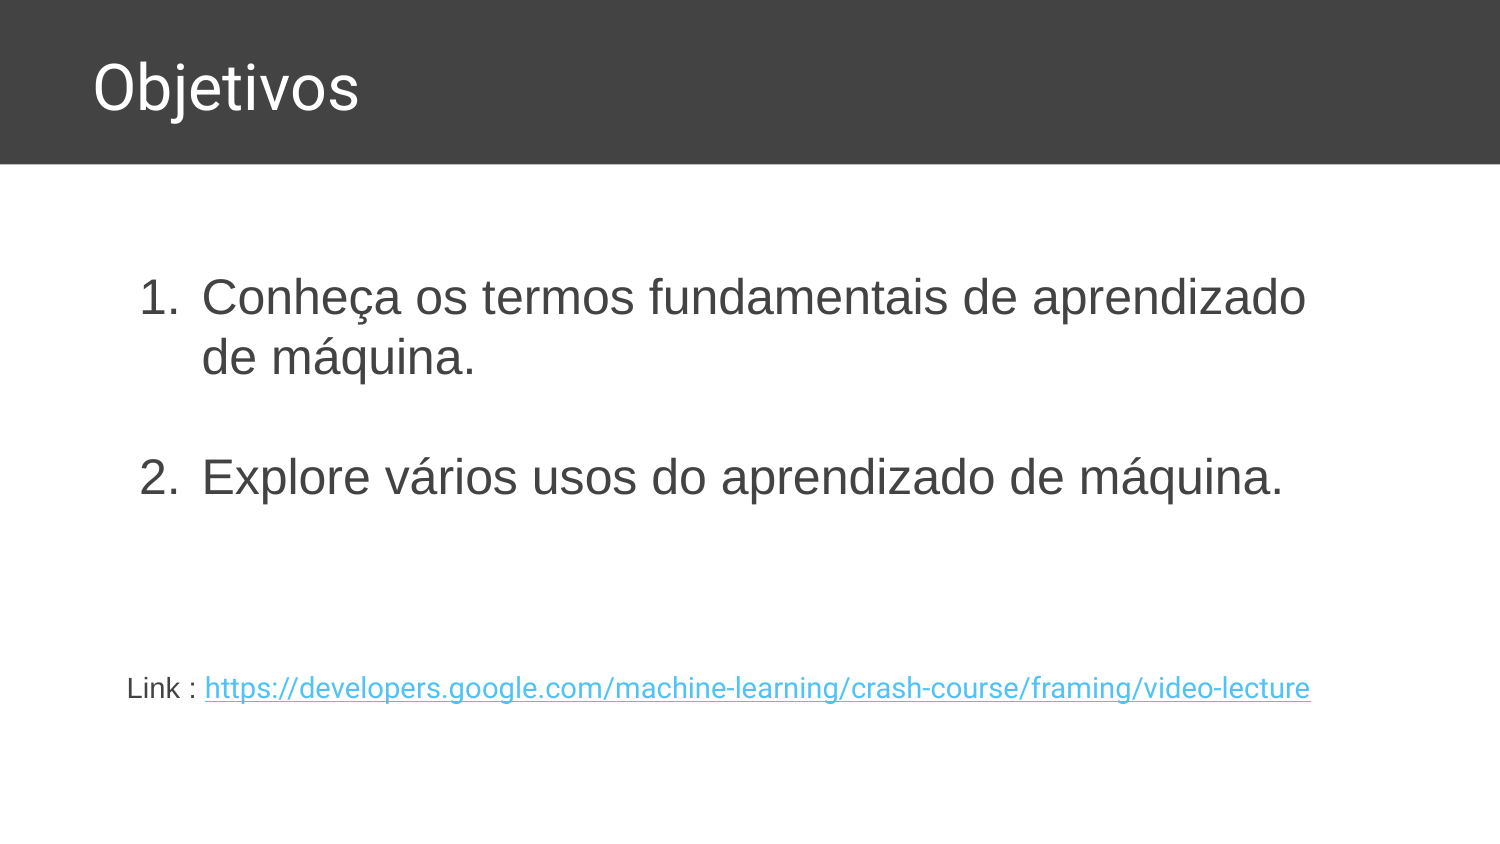

# Objetivos
Conheça os termos fundamentais de aprendizado de máquina.

Explore vários usos do aprendizado de máquina.

Link : https://developers.google.com/machine-learning/crash-course/framing/video-lecture